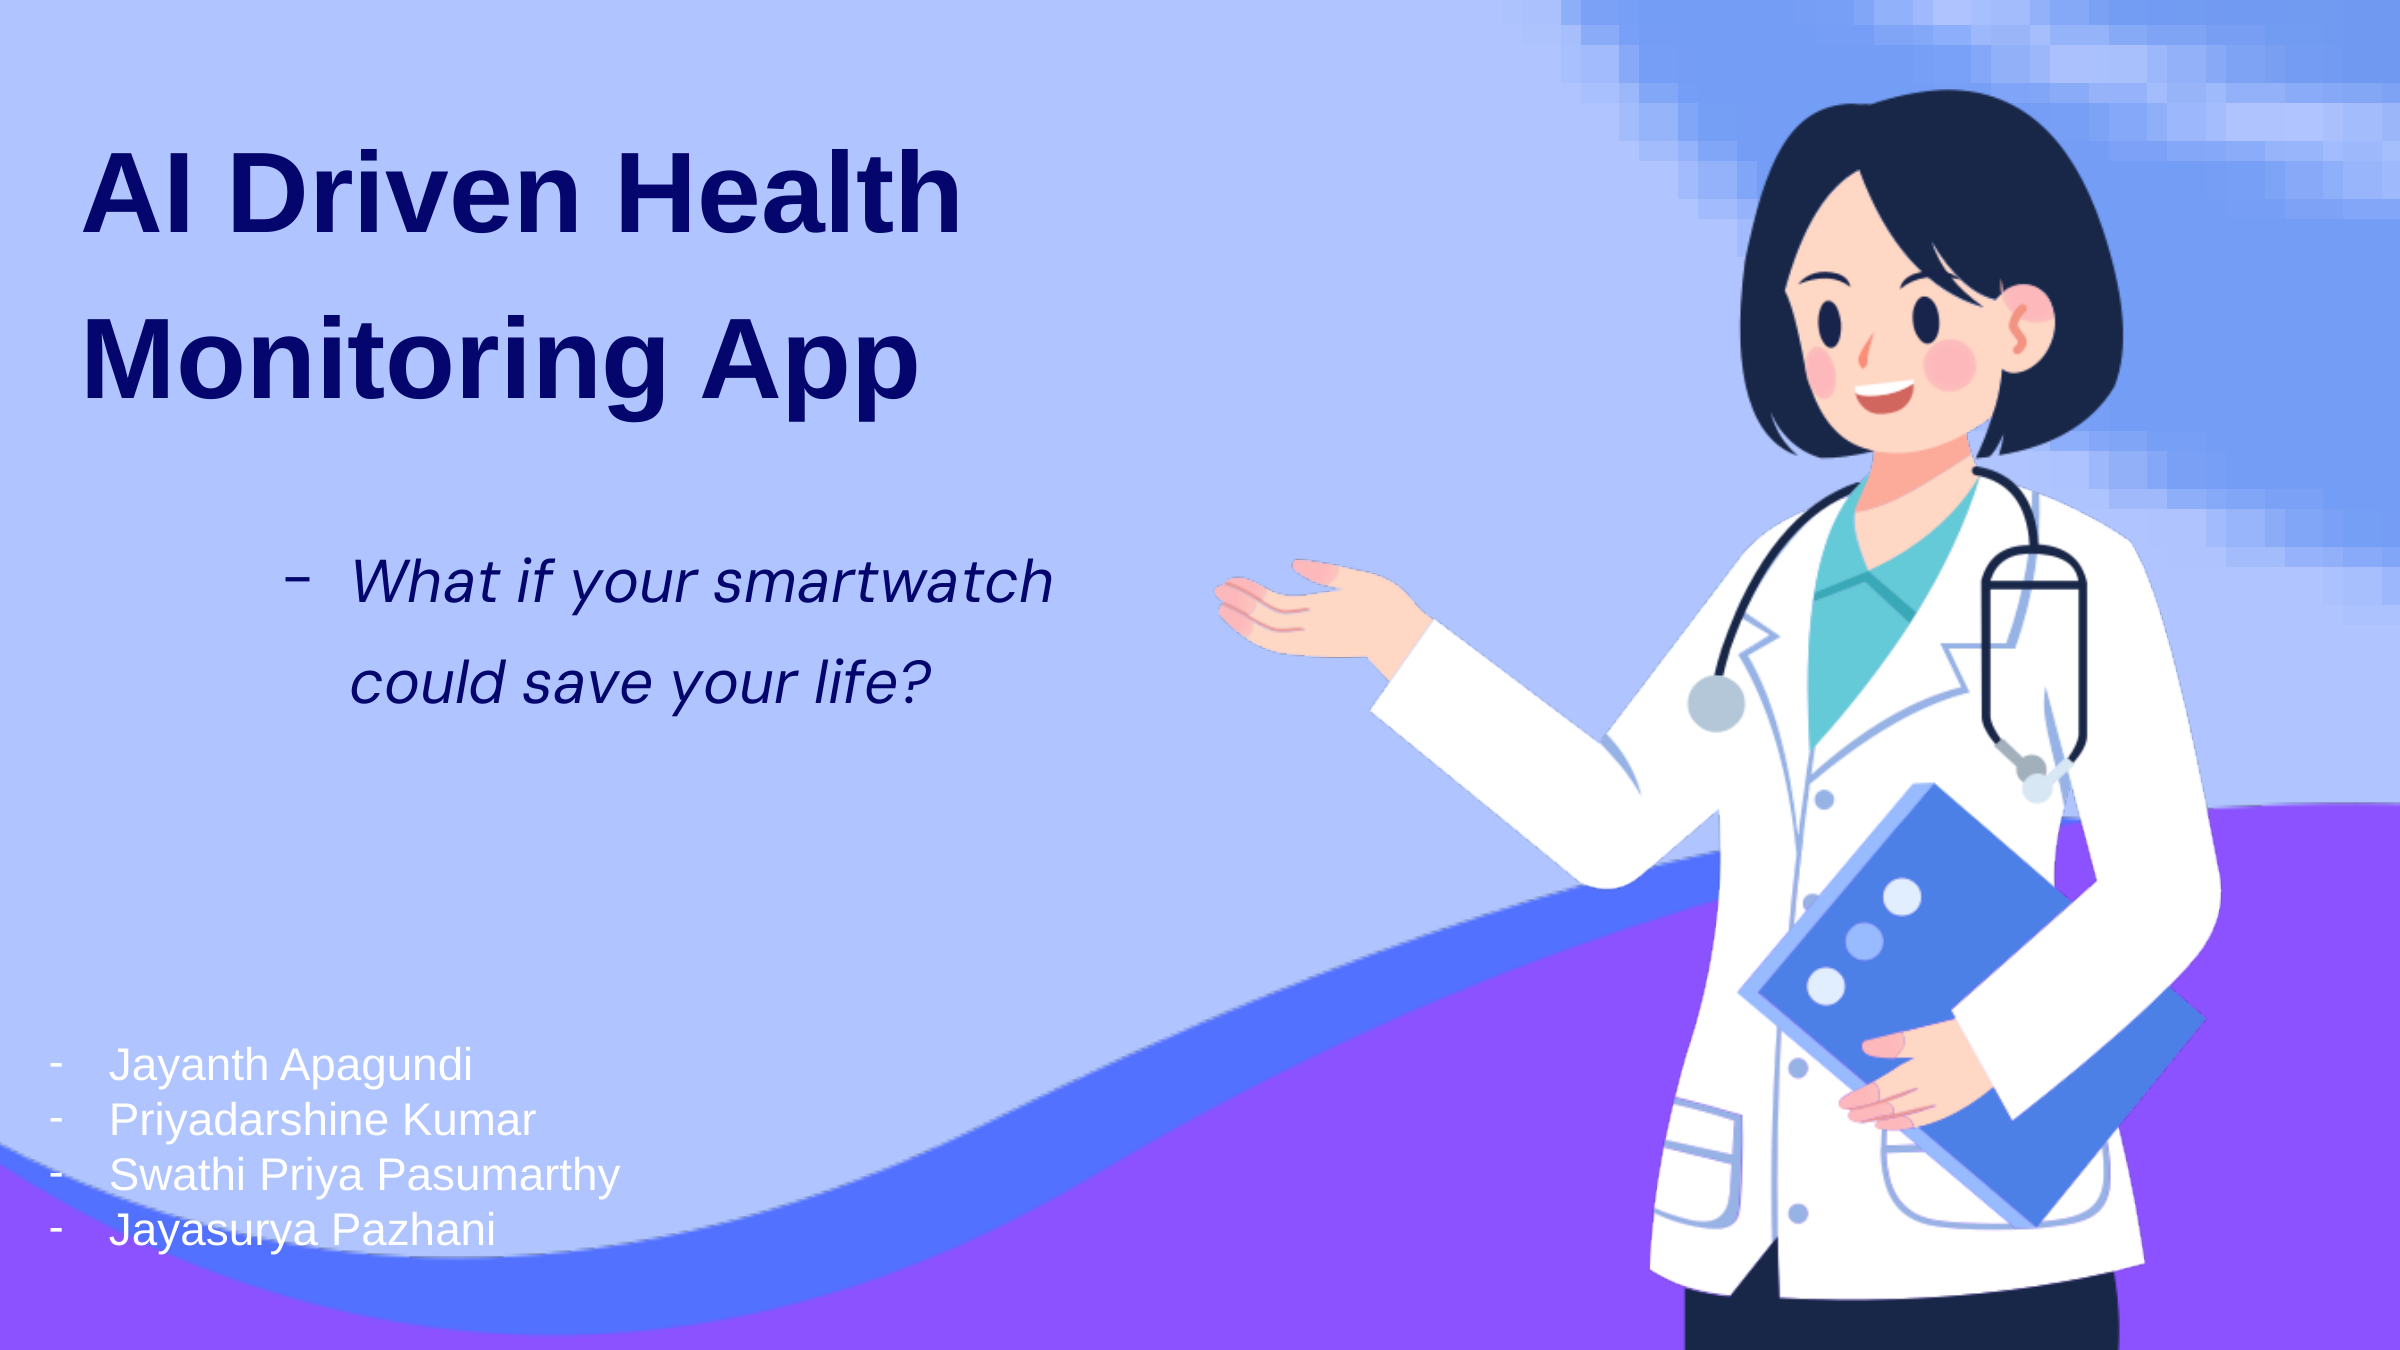

AI Driven Health Monitoring App

What if your smartwatch could save your life?

Jayanth Apagundi
Priyadarshine Kumar
Swathi Priya Pasumarthy
Jayasurya Pazhani